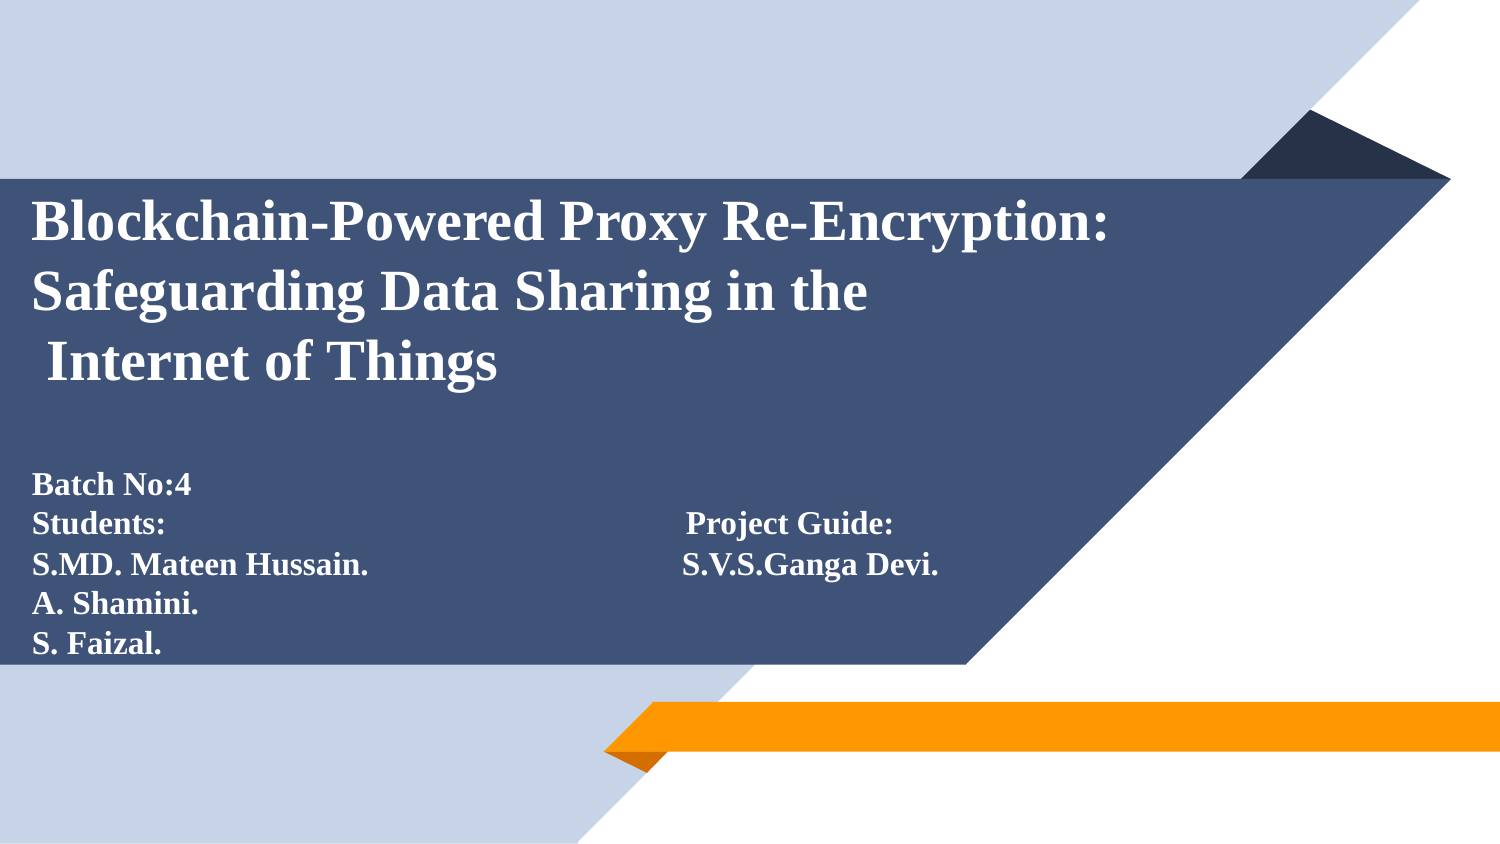

# Blockchain-Powered Proxy Re-Encryption: Safeguarding Data Sharing in the Internet of Things Batch No:4 Students:                                                               Project Guide: S.MD. Mateen Hussain.                                      S.V.S.Ganga Devi. A. Shamini. S. Faizal.